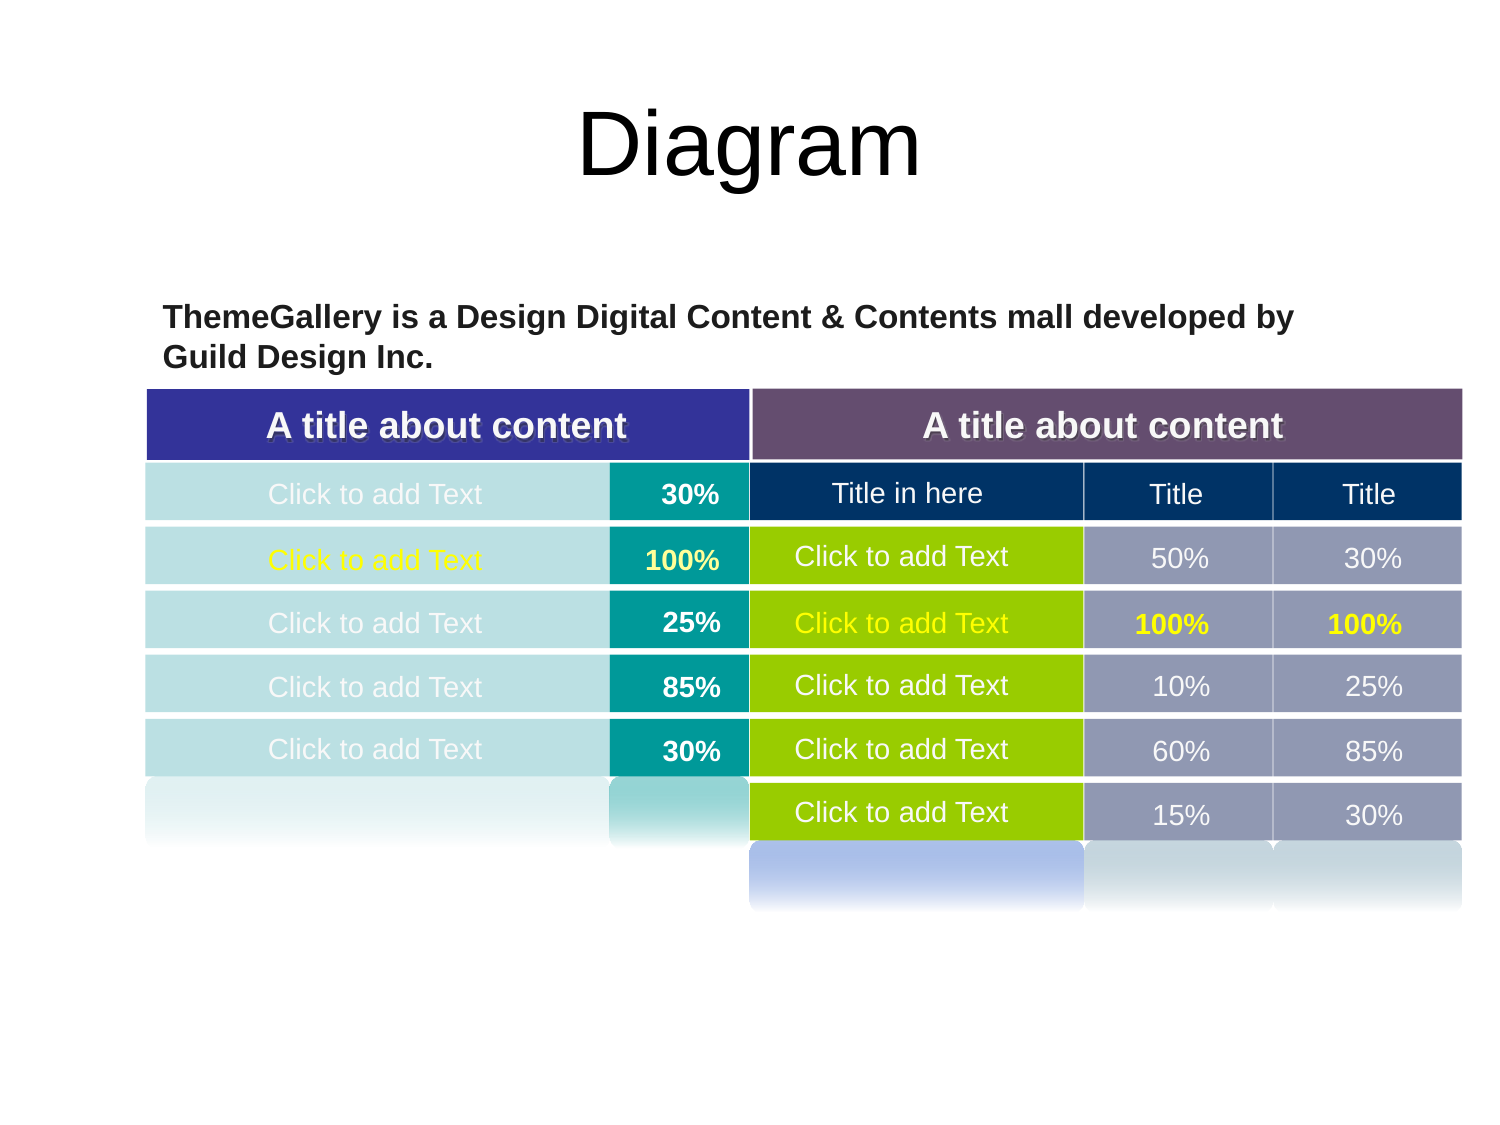

# Diagram
ThemeGallery is a Design Digital Content & Contents mall developed by Guild Design Inc.

A title about content
A title about content

Title in here
Click to add Text
30%
Title
Title

Click to add Text
50%
30%
100%
Click to add Text

25%
Click to add Text
Click to add Text
100%
100%

Click to add Text
10%
25%
Click to add Text
85%

Click to add Text
Click to add Text
30%
60%
85%

Click to add Text
15%
30%